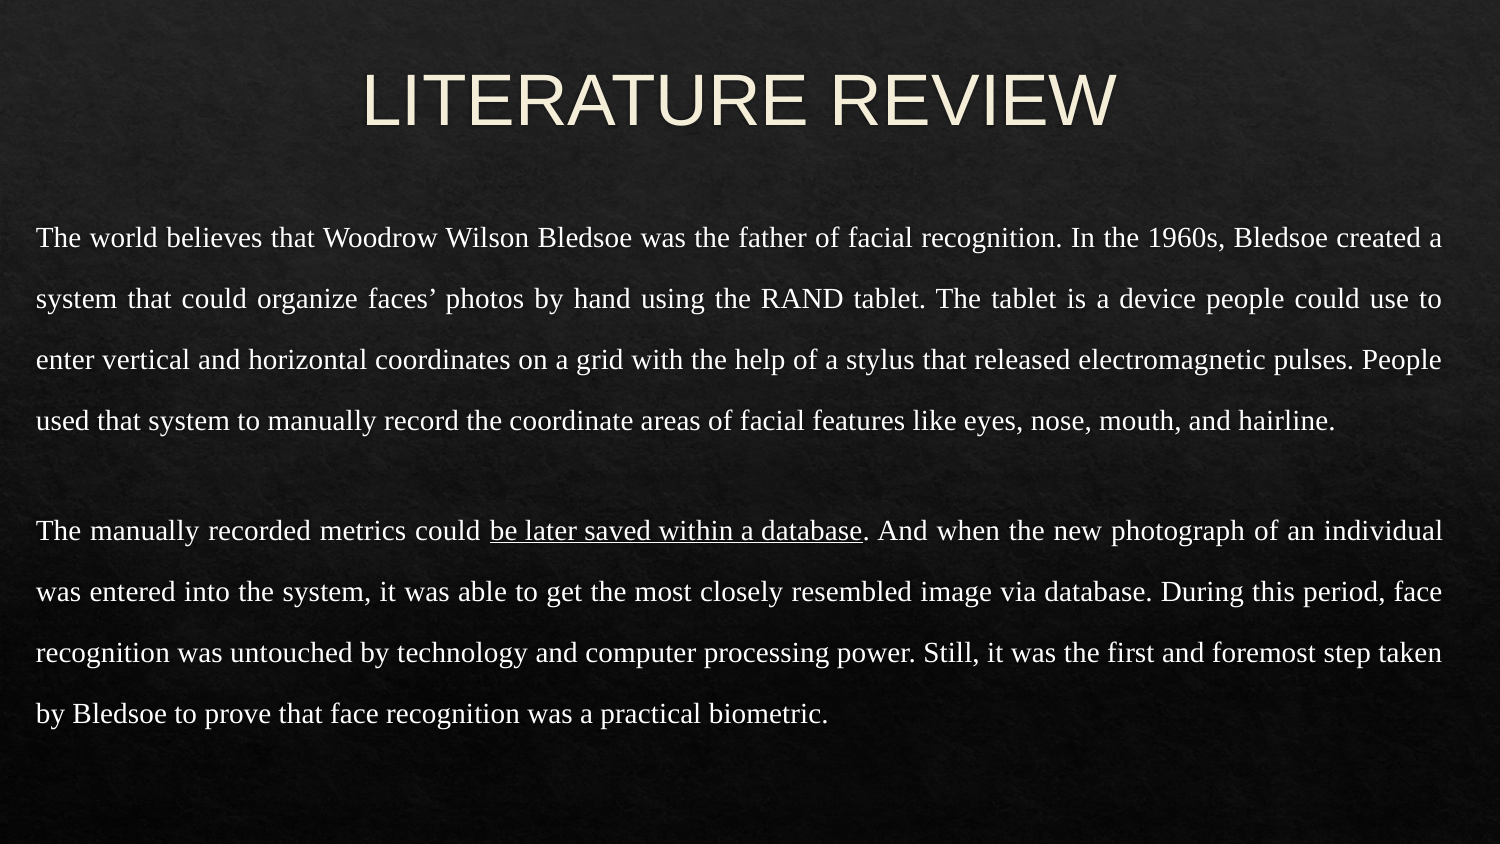

# LITERATURE REVIEW
The world believes that Woodrow Wilson Bledsoe was the father of facial recognition. In the 1960s, Bledsoe created a system that could organize faces’ photos by hand using the RAND tablet. The tablet is a device people could use to enter vertical and horizontal coordinates on a grid with the help of a stylus that released electromagnetic pulses. People used that system to manually record the coordinate areas of facial features like eyes, nose, mouth, and hairline.
The manually recorded metrics could be later saved within a database. And when the new photograph of an individual was entered into the system, it was able to get the most closely resembled image via database. During this period, face recognition was untouched by technology and computer processing power. Still, it was the first and foremost step taken by Bledsoe to prove that face recognition was a practical biometric.